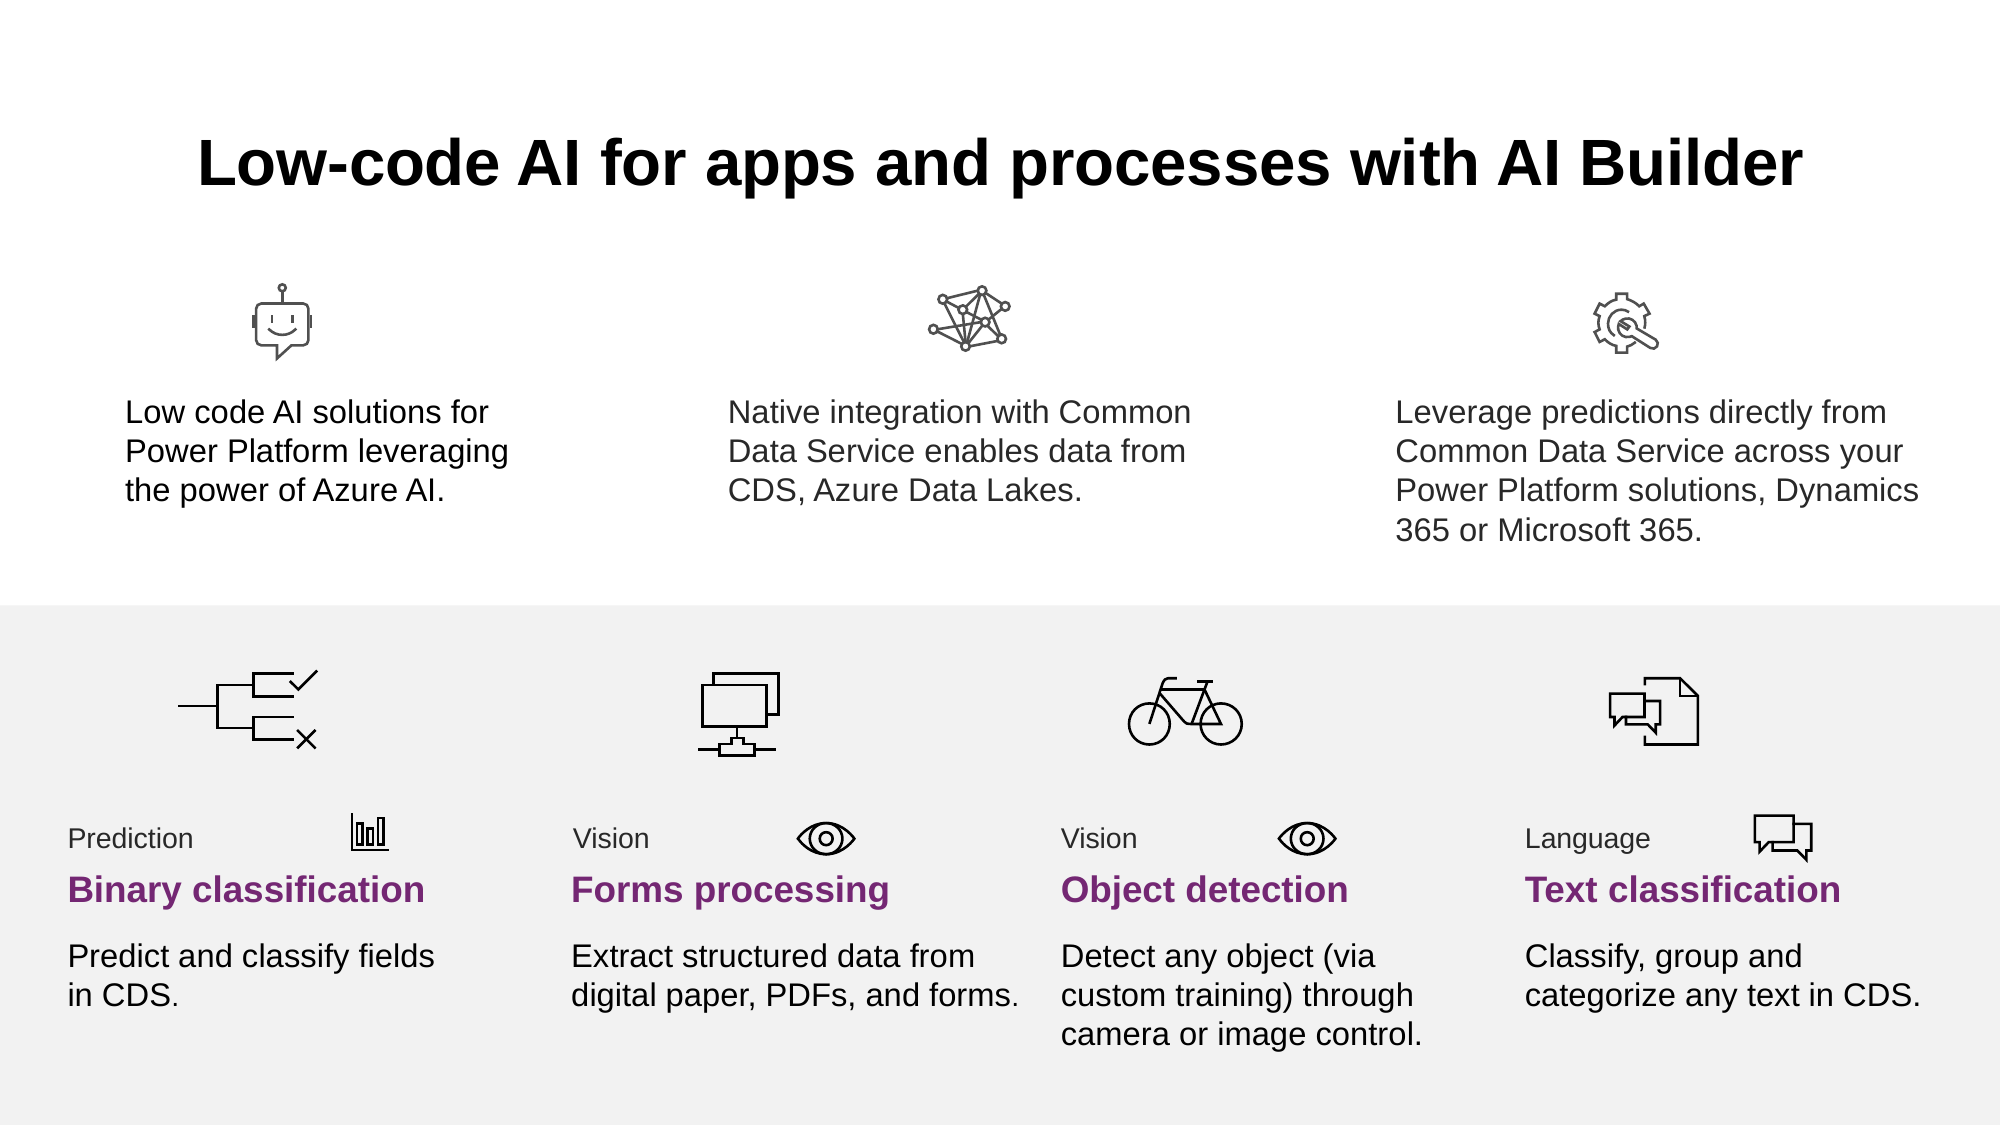

# Low-code AI for apps and processes with AI Builder

Low code AI solutions for
Power Platform leveraging
the power of Azure AI.
Native integration with Common Data Service enables data from CDS, Azure Data Lakes.
Leverage predictions directly from Common Data Service across your Power Platform solutions, Dynamics
365 or Microsoft 365.

Prediction
Vision
Vision
Language
Binary classification
Predict and classify fields
in CDS.

Text classification
Classify, group and
categorize any text in CDS.

Forms processing
Extract structured data from
digital paper, PDFs, and forms.
Object detection
Detect any object (via custom training) through camera or image control.